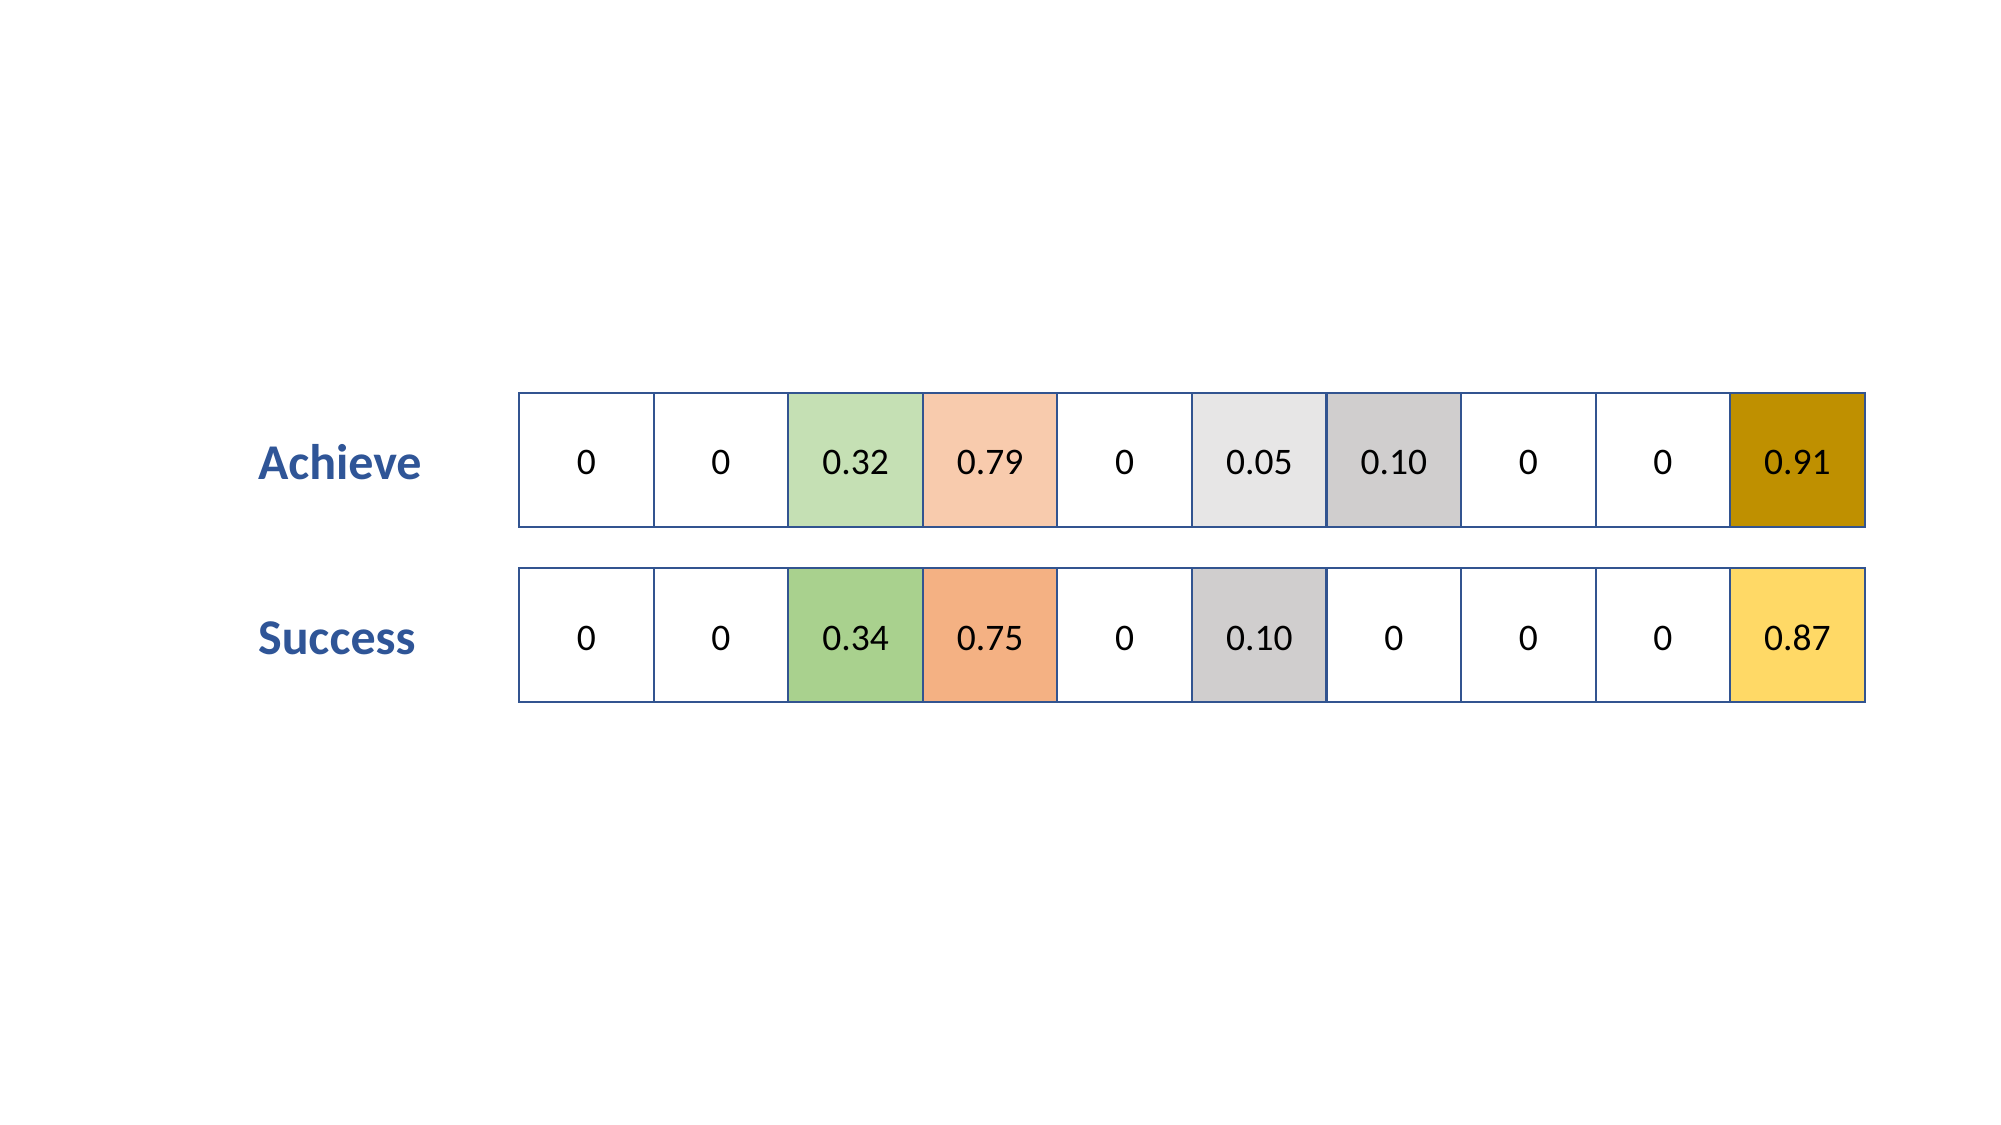

0
0
0.32
0.79
0
0.05
0.10
0
0
0.91
Achieve
0
0
0.34
0.75
0
0.10
0
0
0
0.87
Success